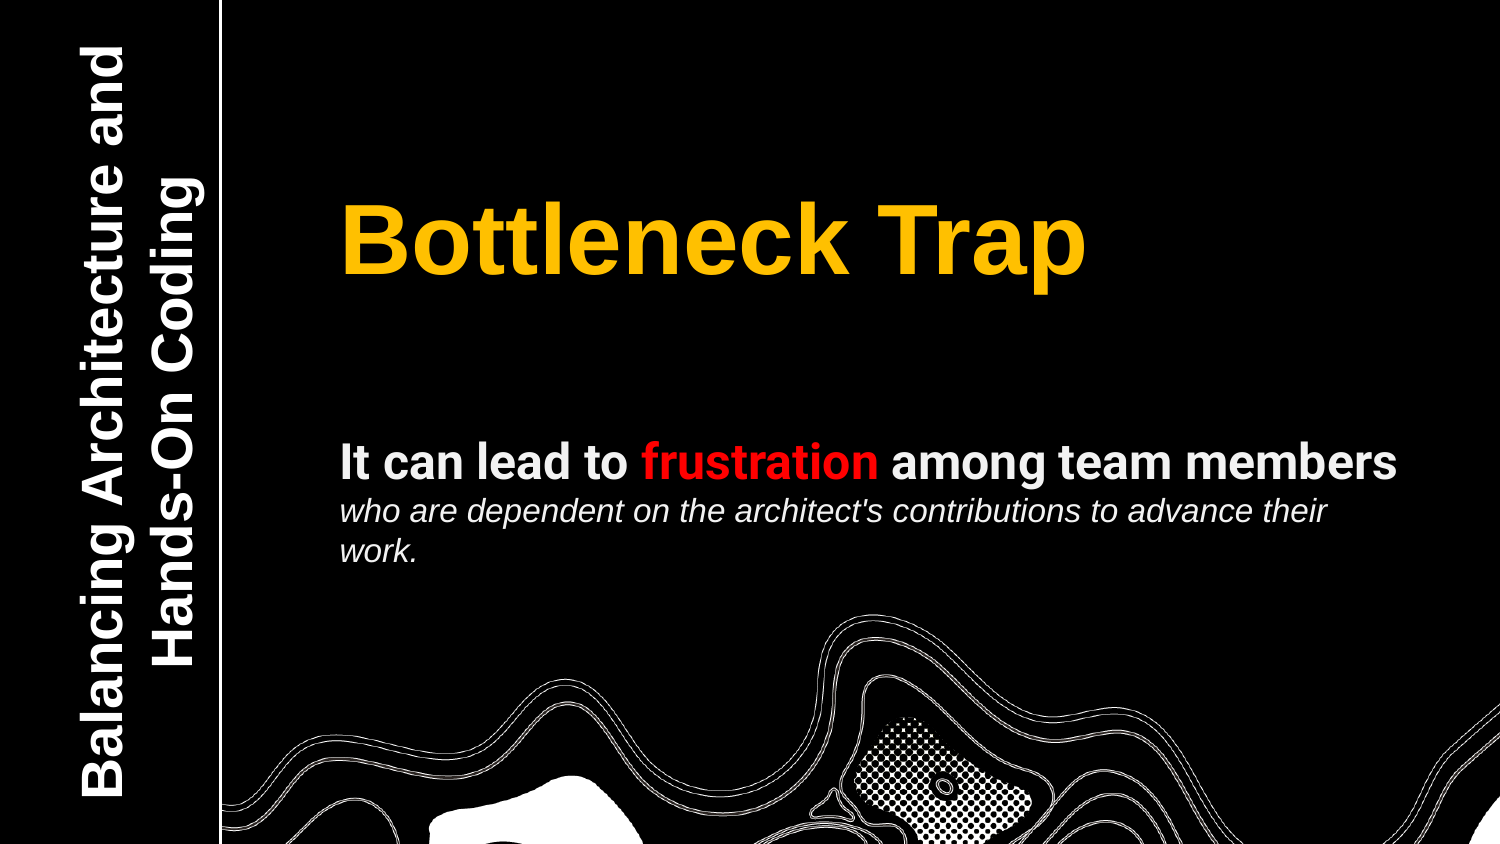

Bottleneck Trap
# Balancing Architecture and Hands-On Coding
It can lead to frustration among team members
who are dependent on the architect's contributions to advance their work.